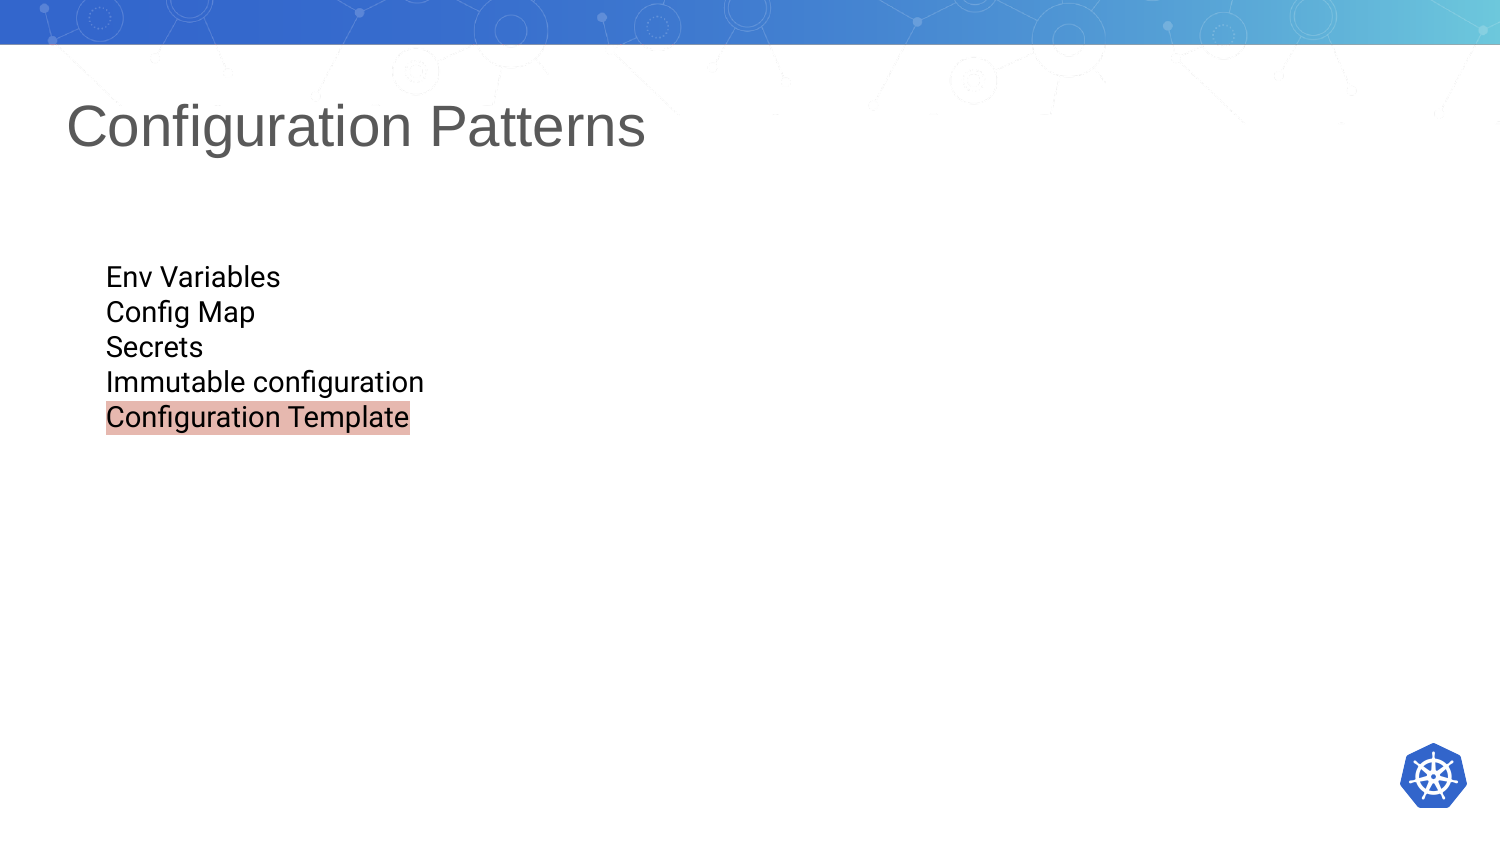

# Configuration Patterns
Env Variables
Config Map
Secrets
Immutable configuration
Configuration Template